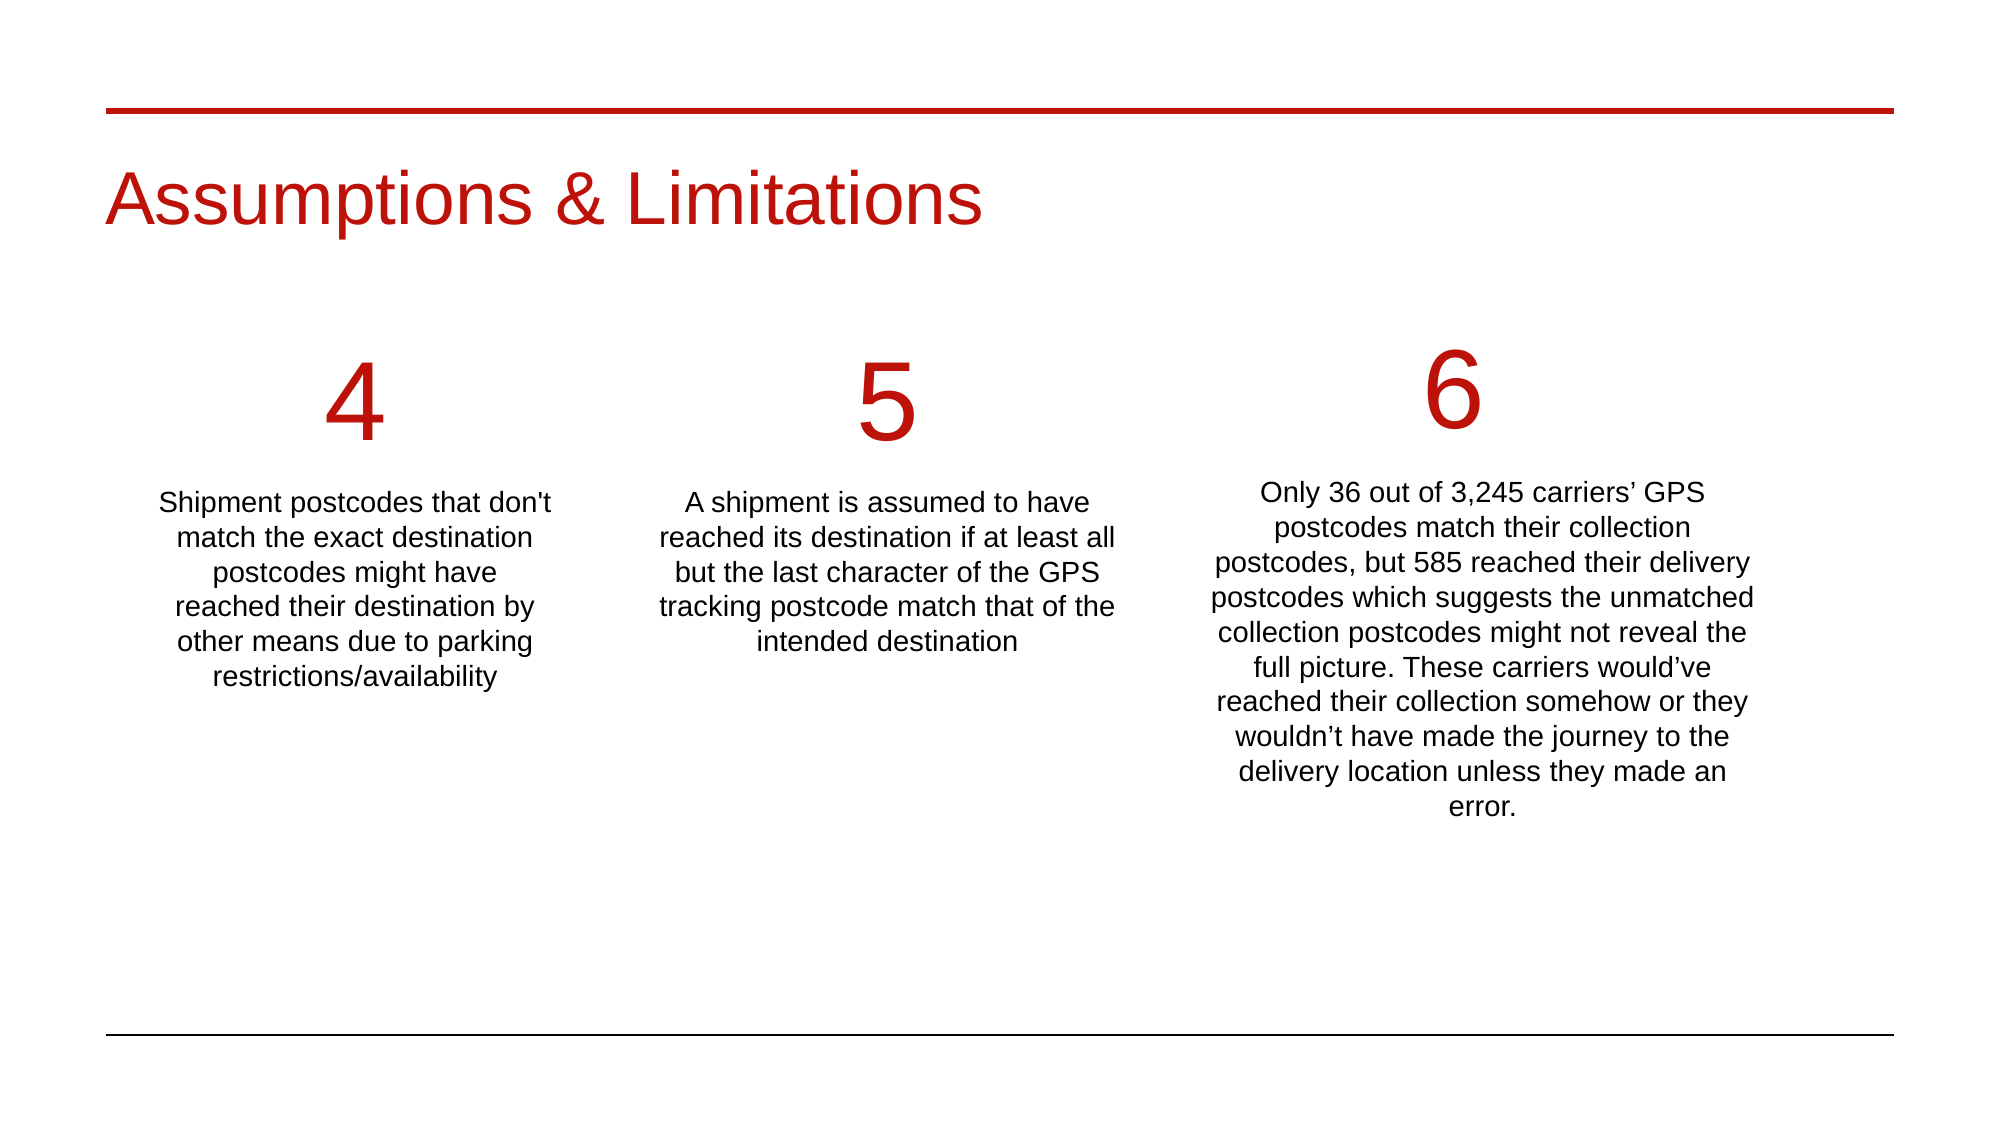

# Assumptions & Limitations
6
4
5
Only 36 out of 3,245 carriers’ GPS postcodes match their collection postcodes, but 585 reached their delivery postcodes which suggests the unmatched collection postcodes might not reveal the full picture. These carriers would’ve reached their collection somehow or they wouldn’t have made the journey to the delivery location unless they made an error.
Shipment postcodes that don't match the exact destination postcodes might have reached their destination by other means due to parking restrictions/availability
A shipment is assumed to have reached its destination if at least all but the last character of the GPS tracking postcode match that of the intended destination